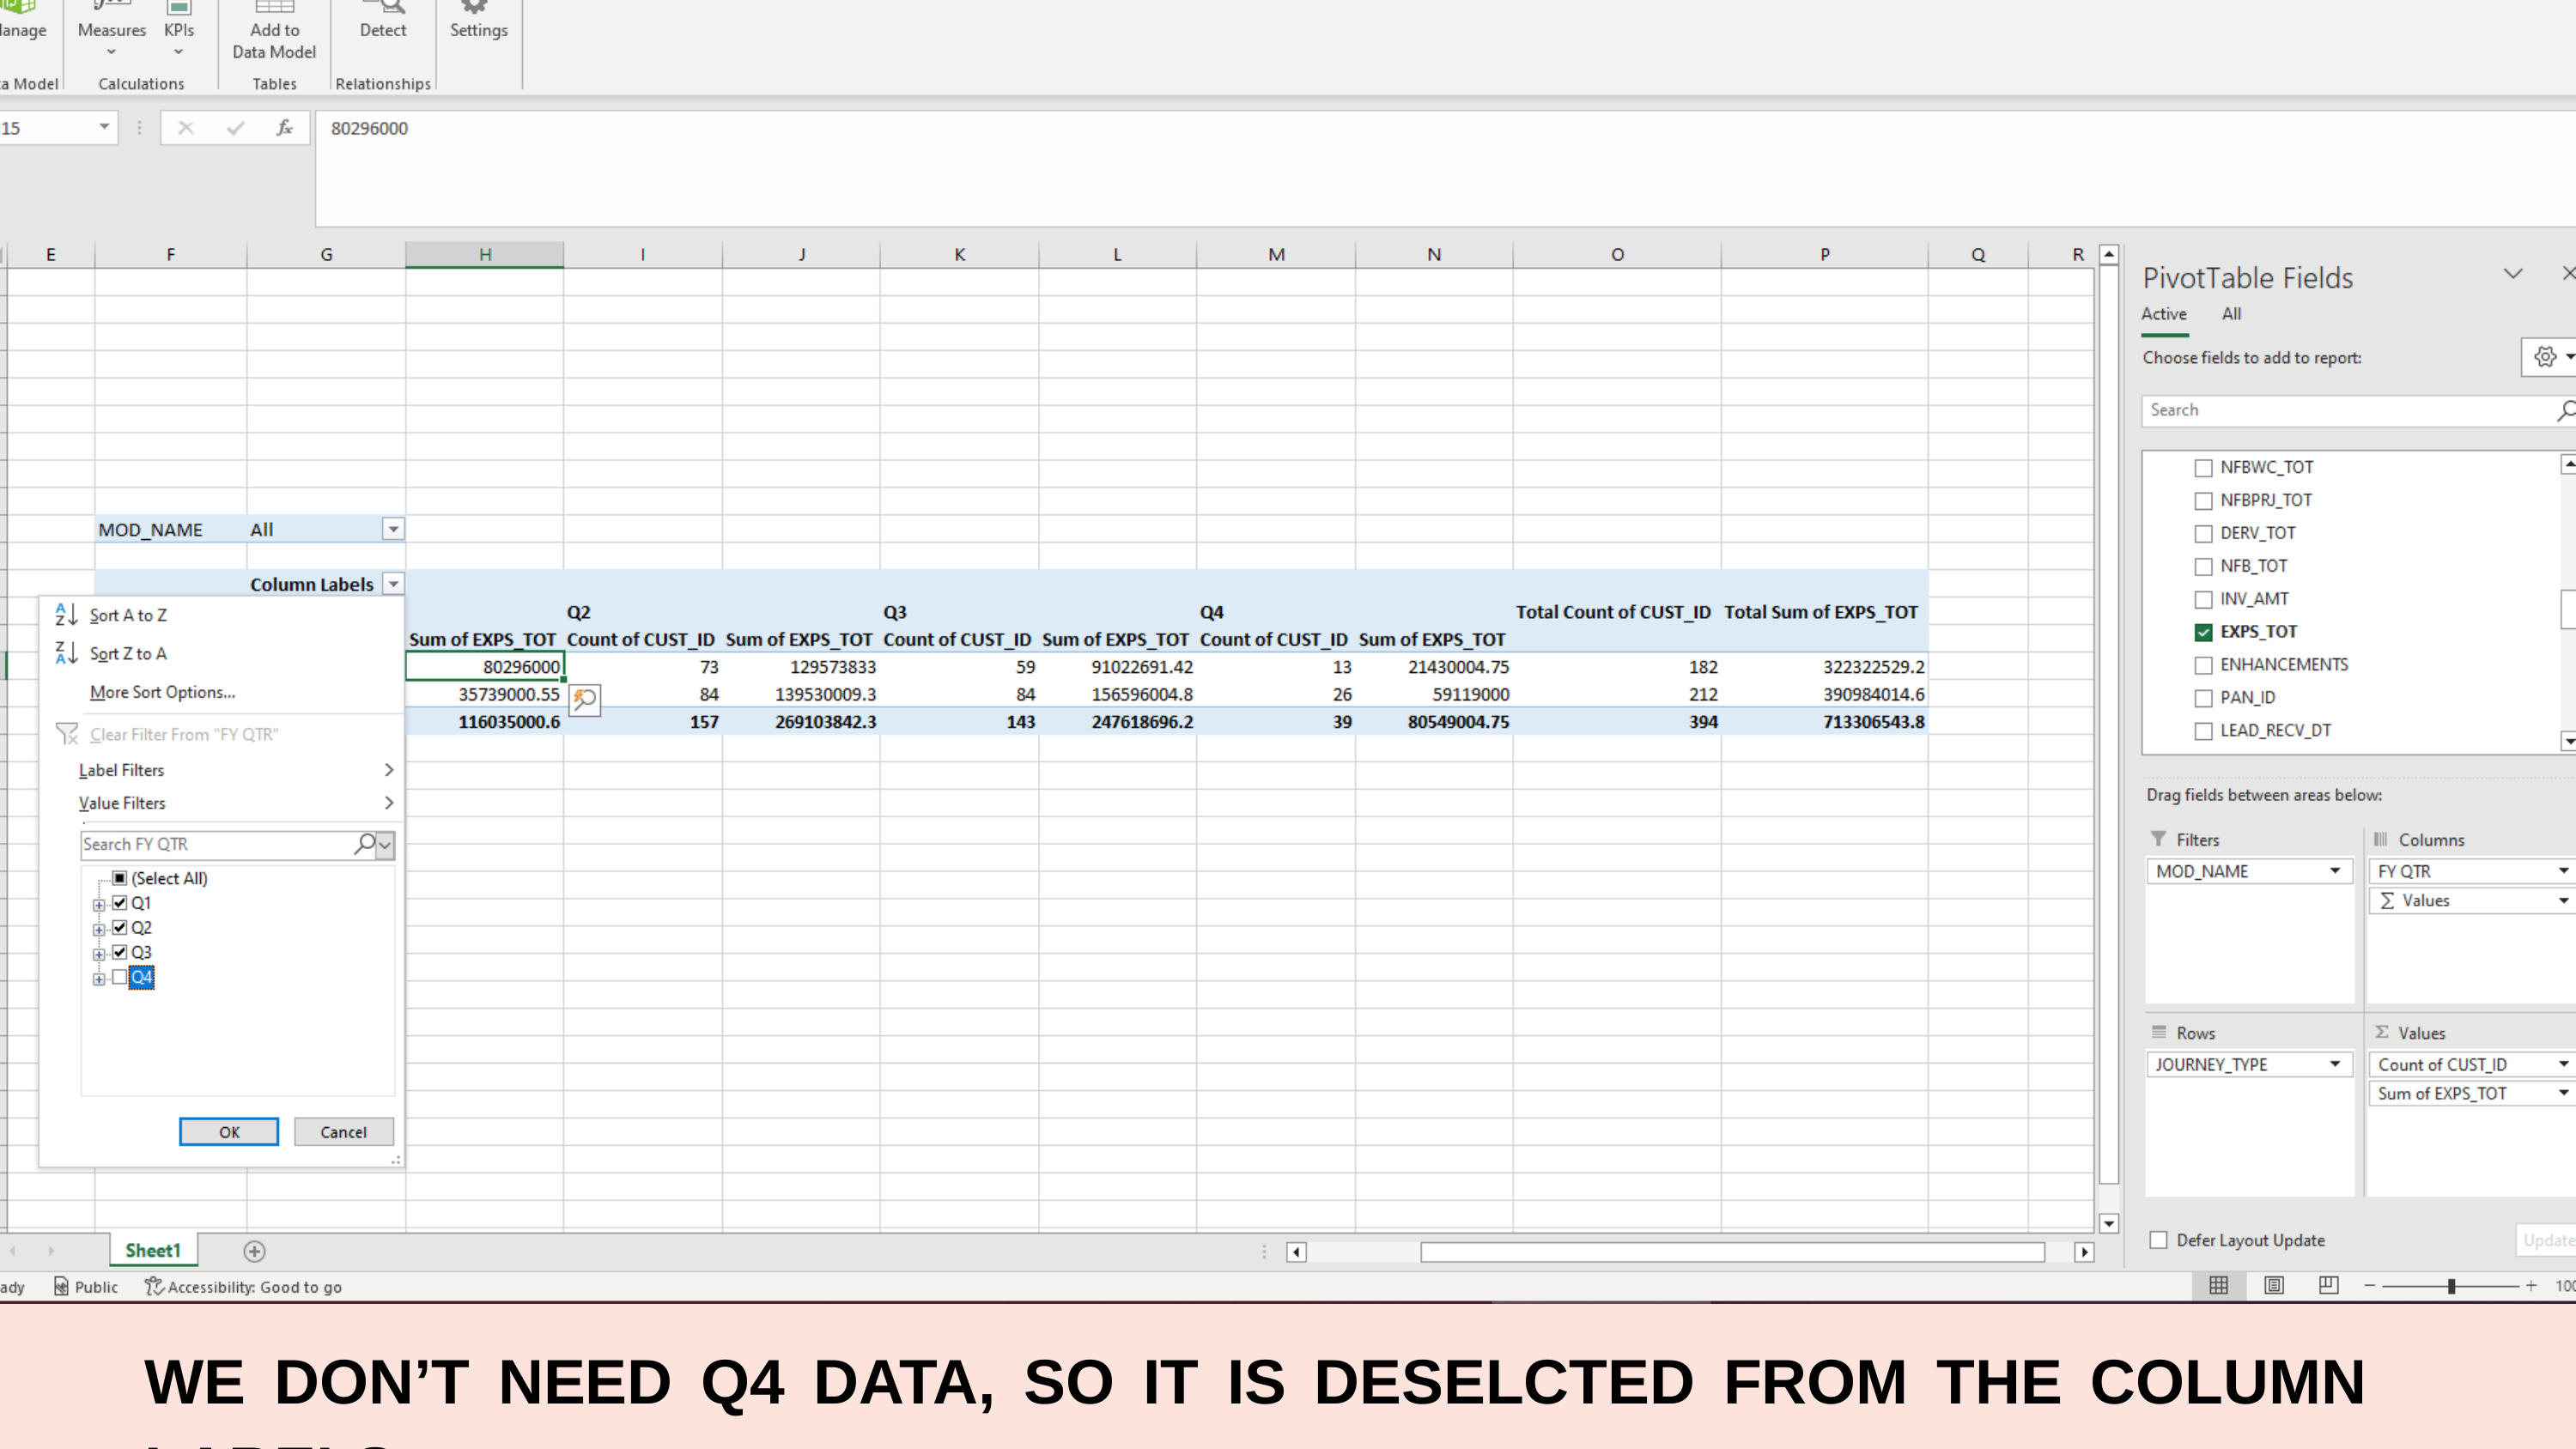

WE DON’T NEED Q4 DATA, SO IT IS DESELCTED FROM THE COLUMN LABELS.